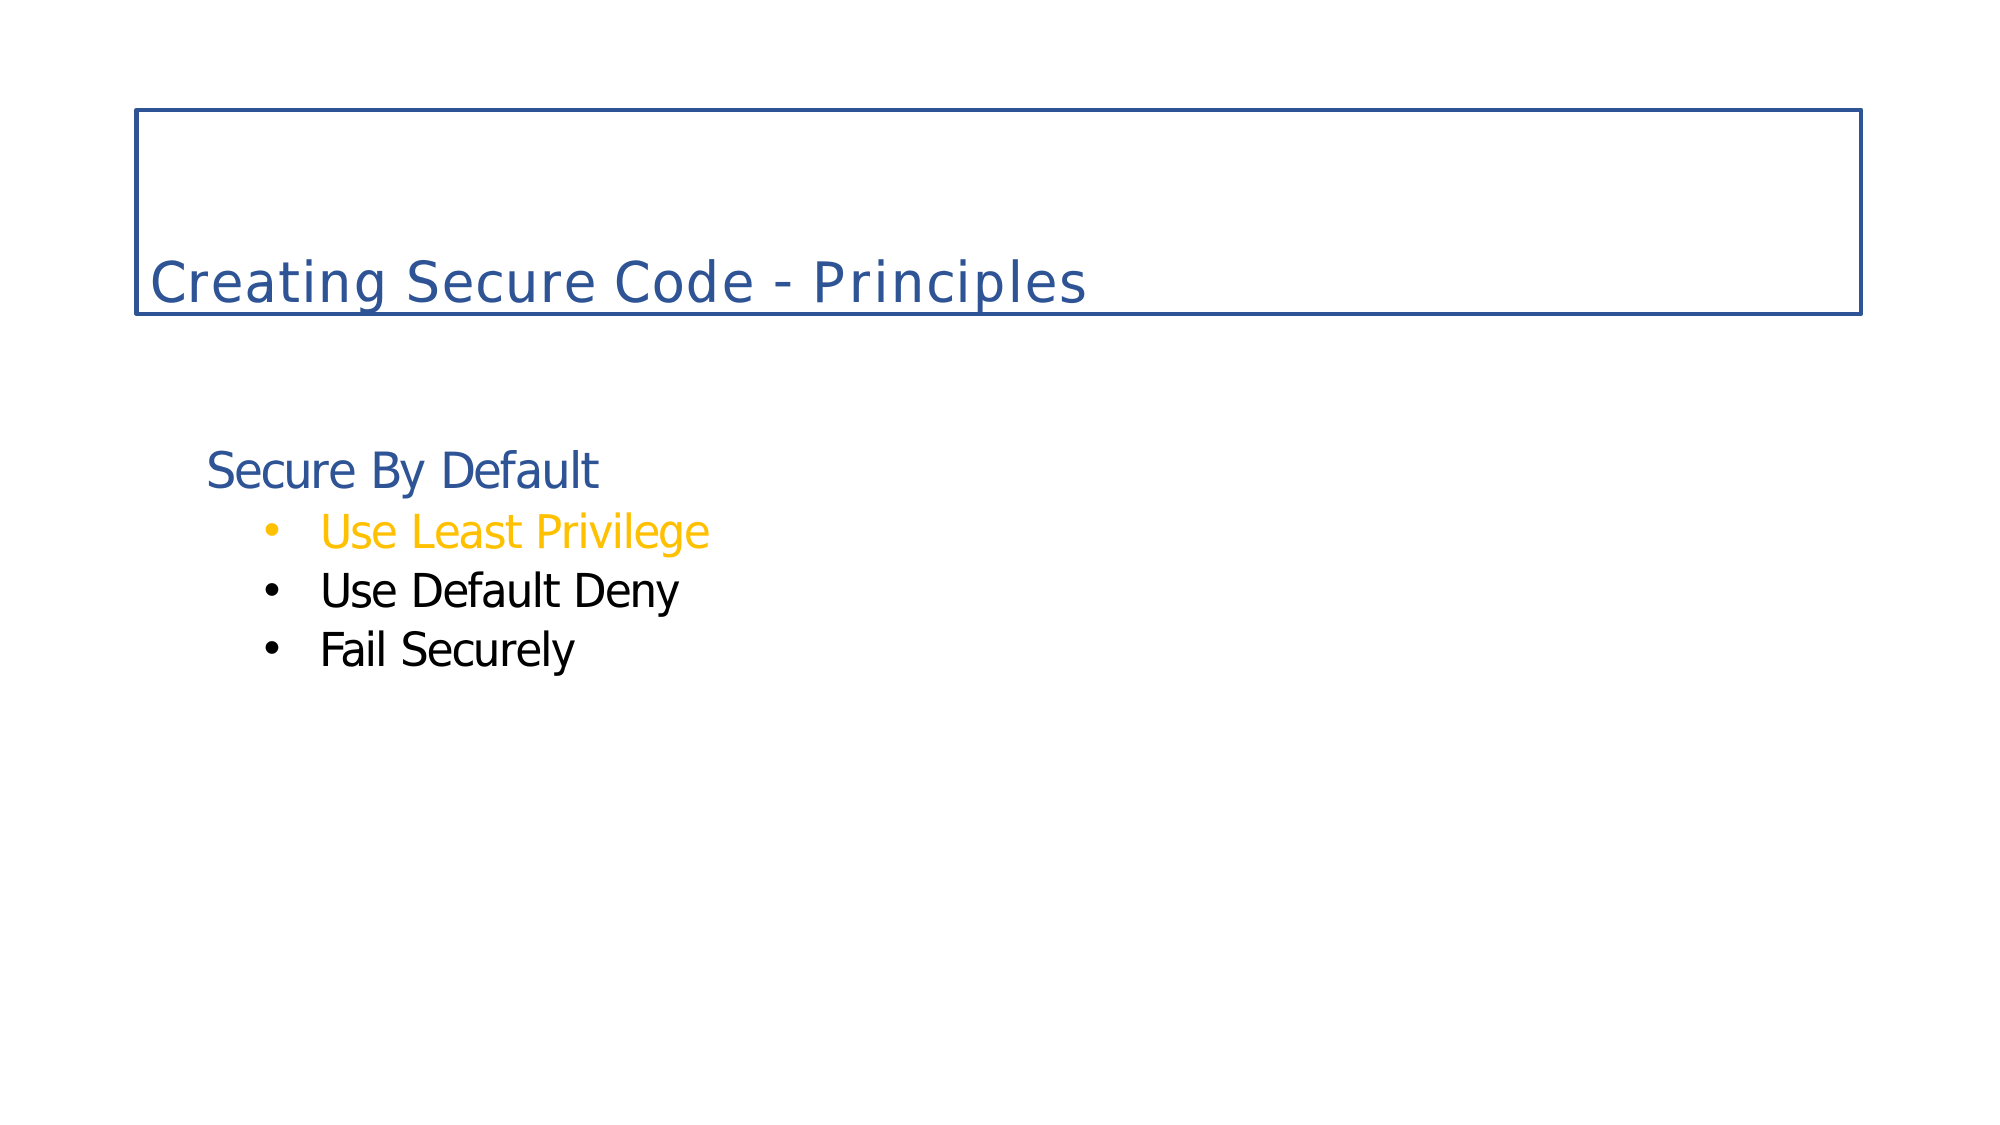

# Creating Secure Code - Principles
Secure By Default
Use Least Privilege
Use Default Deny
Fail Securely